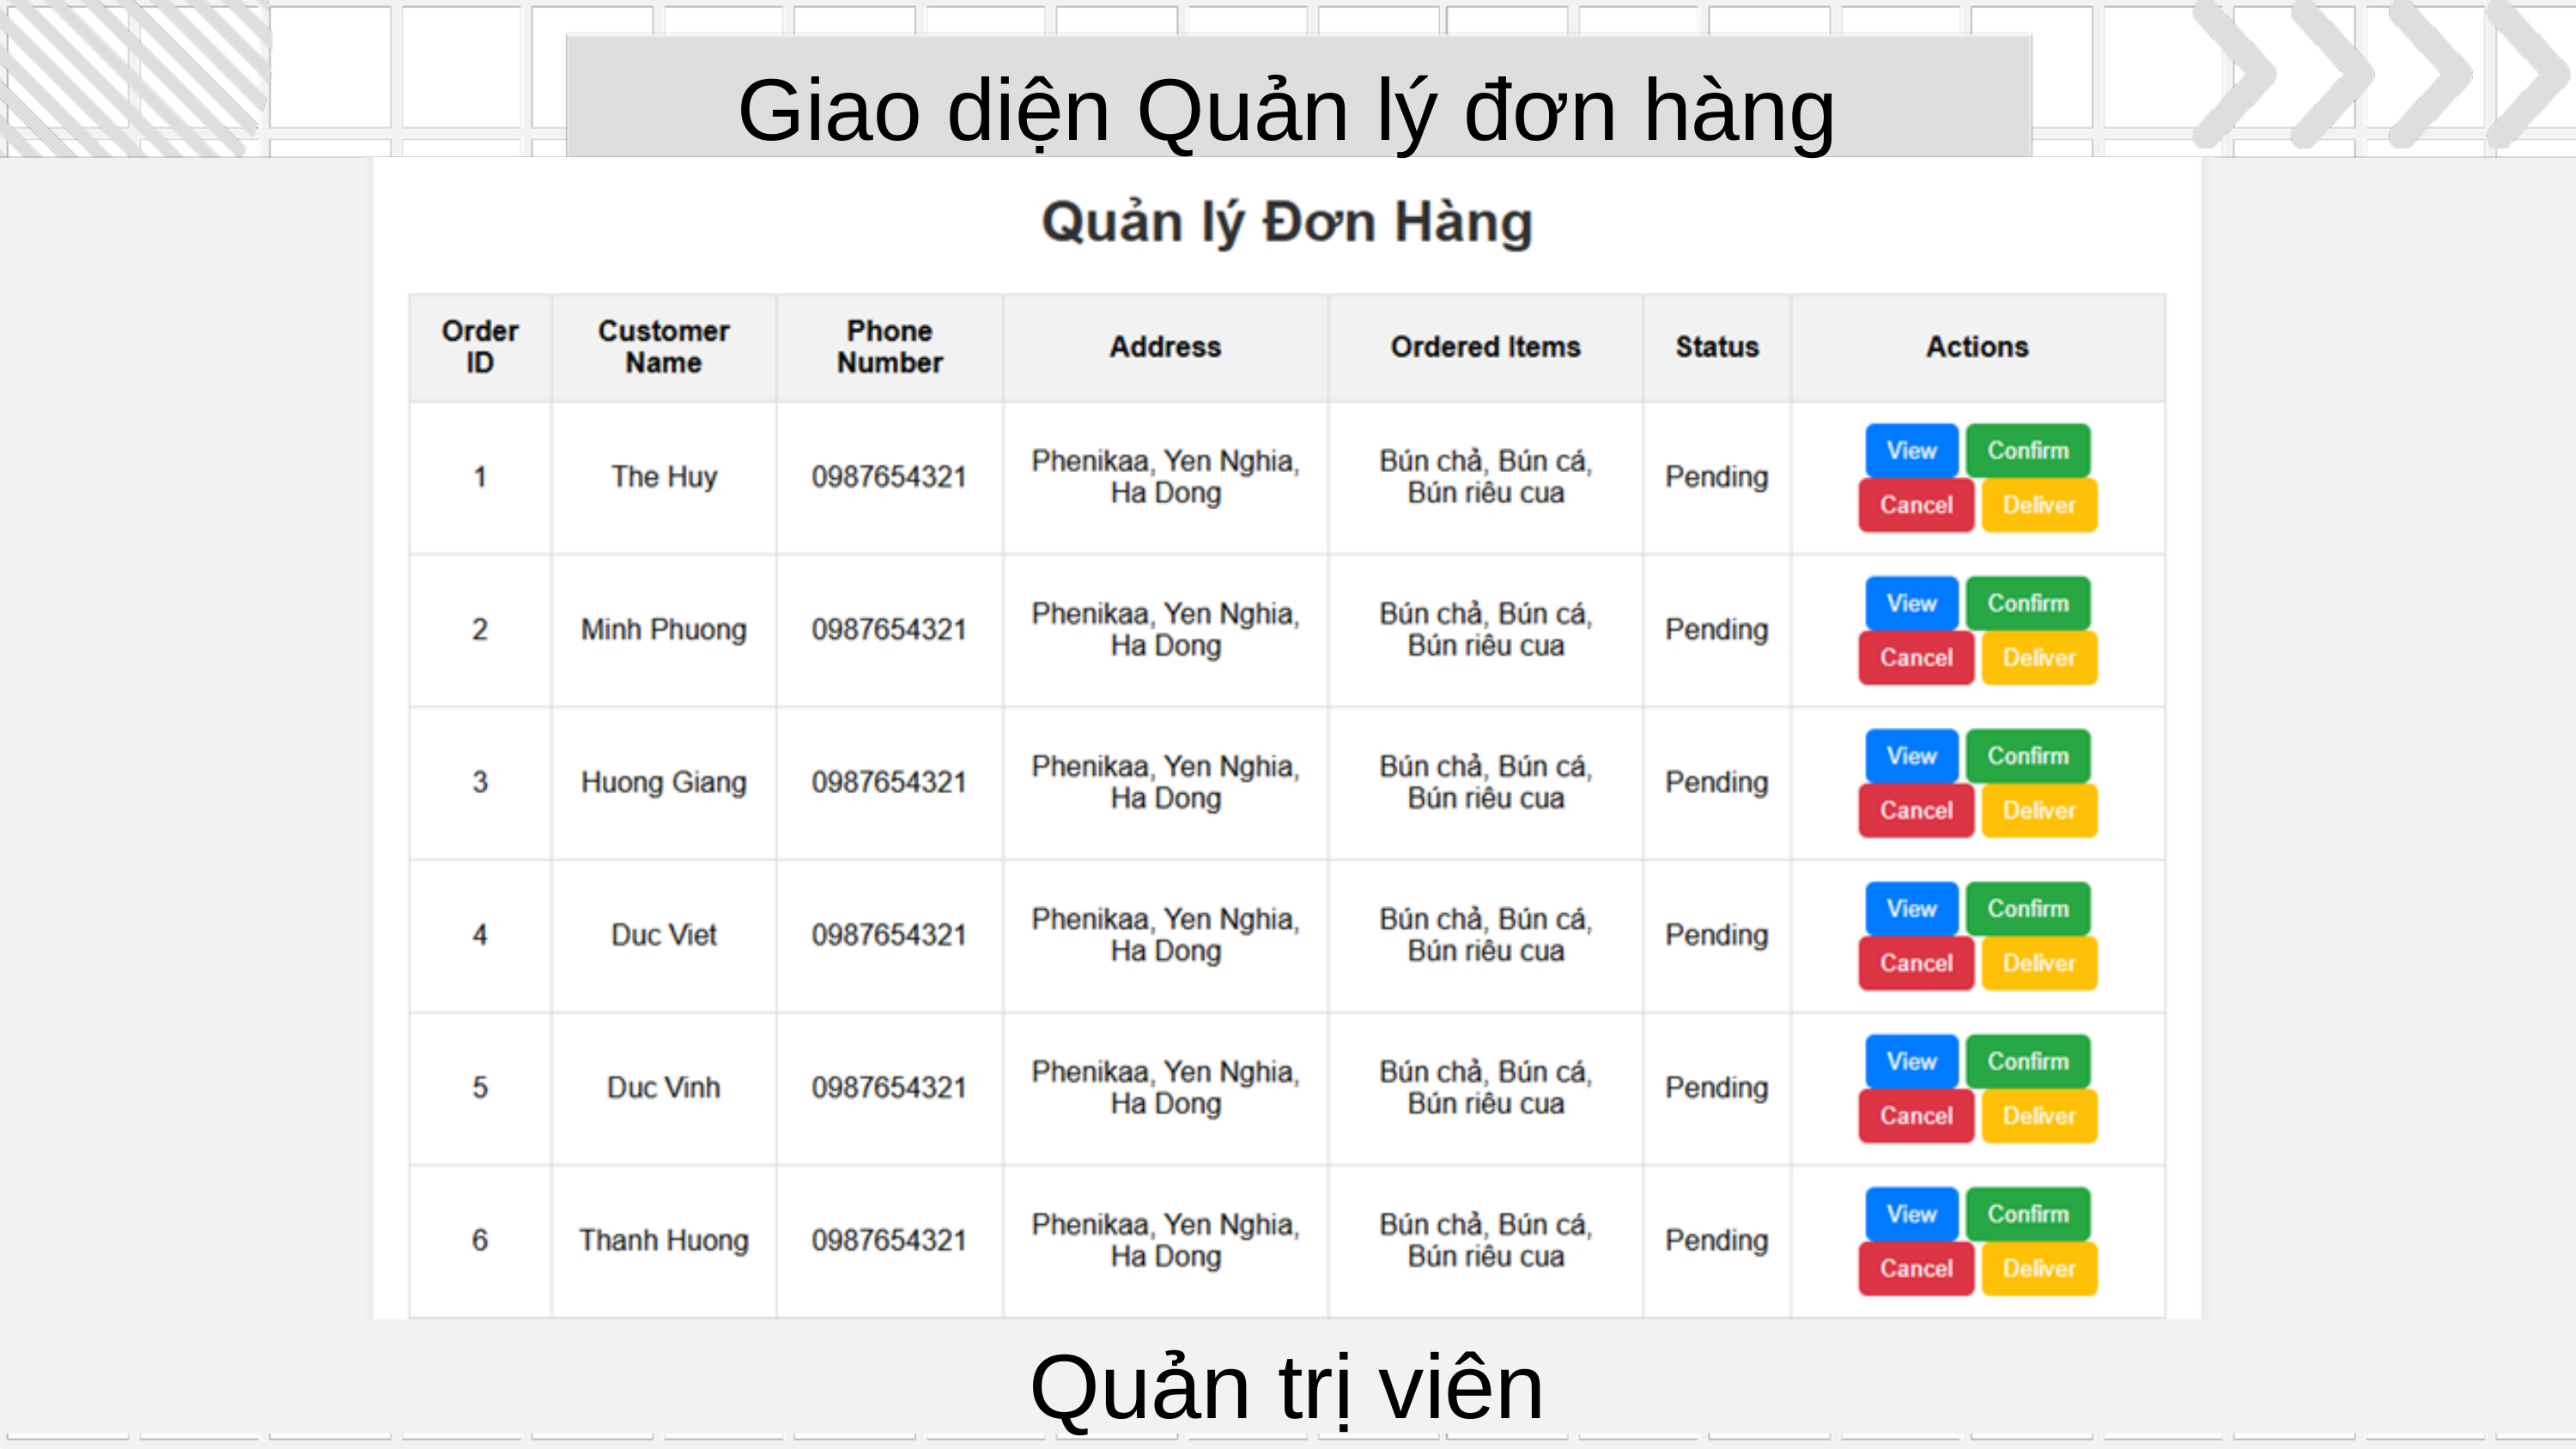

Giao diện Quản lý đơn hàng

Quản trị viên